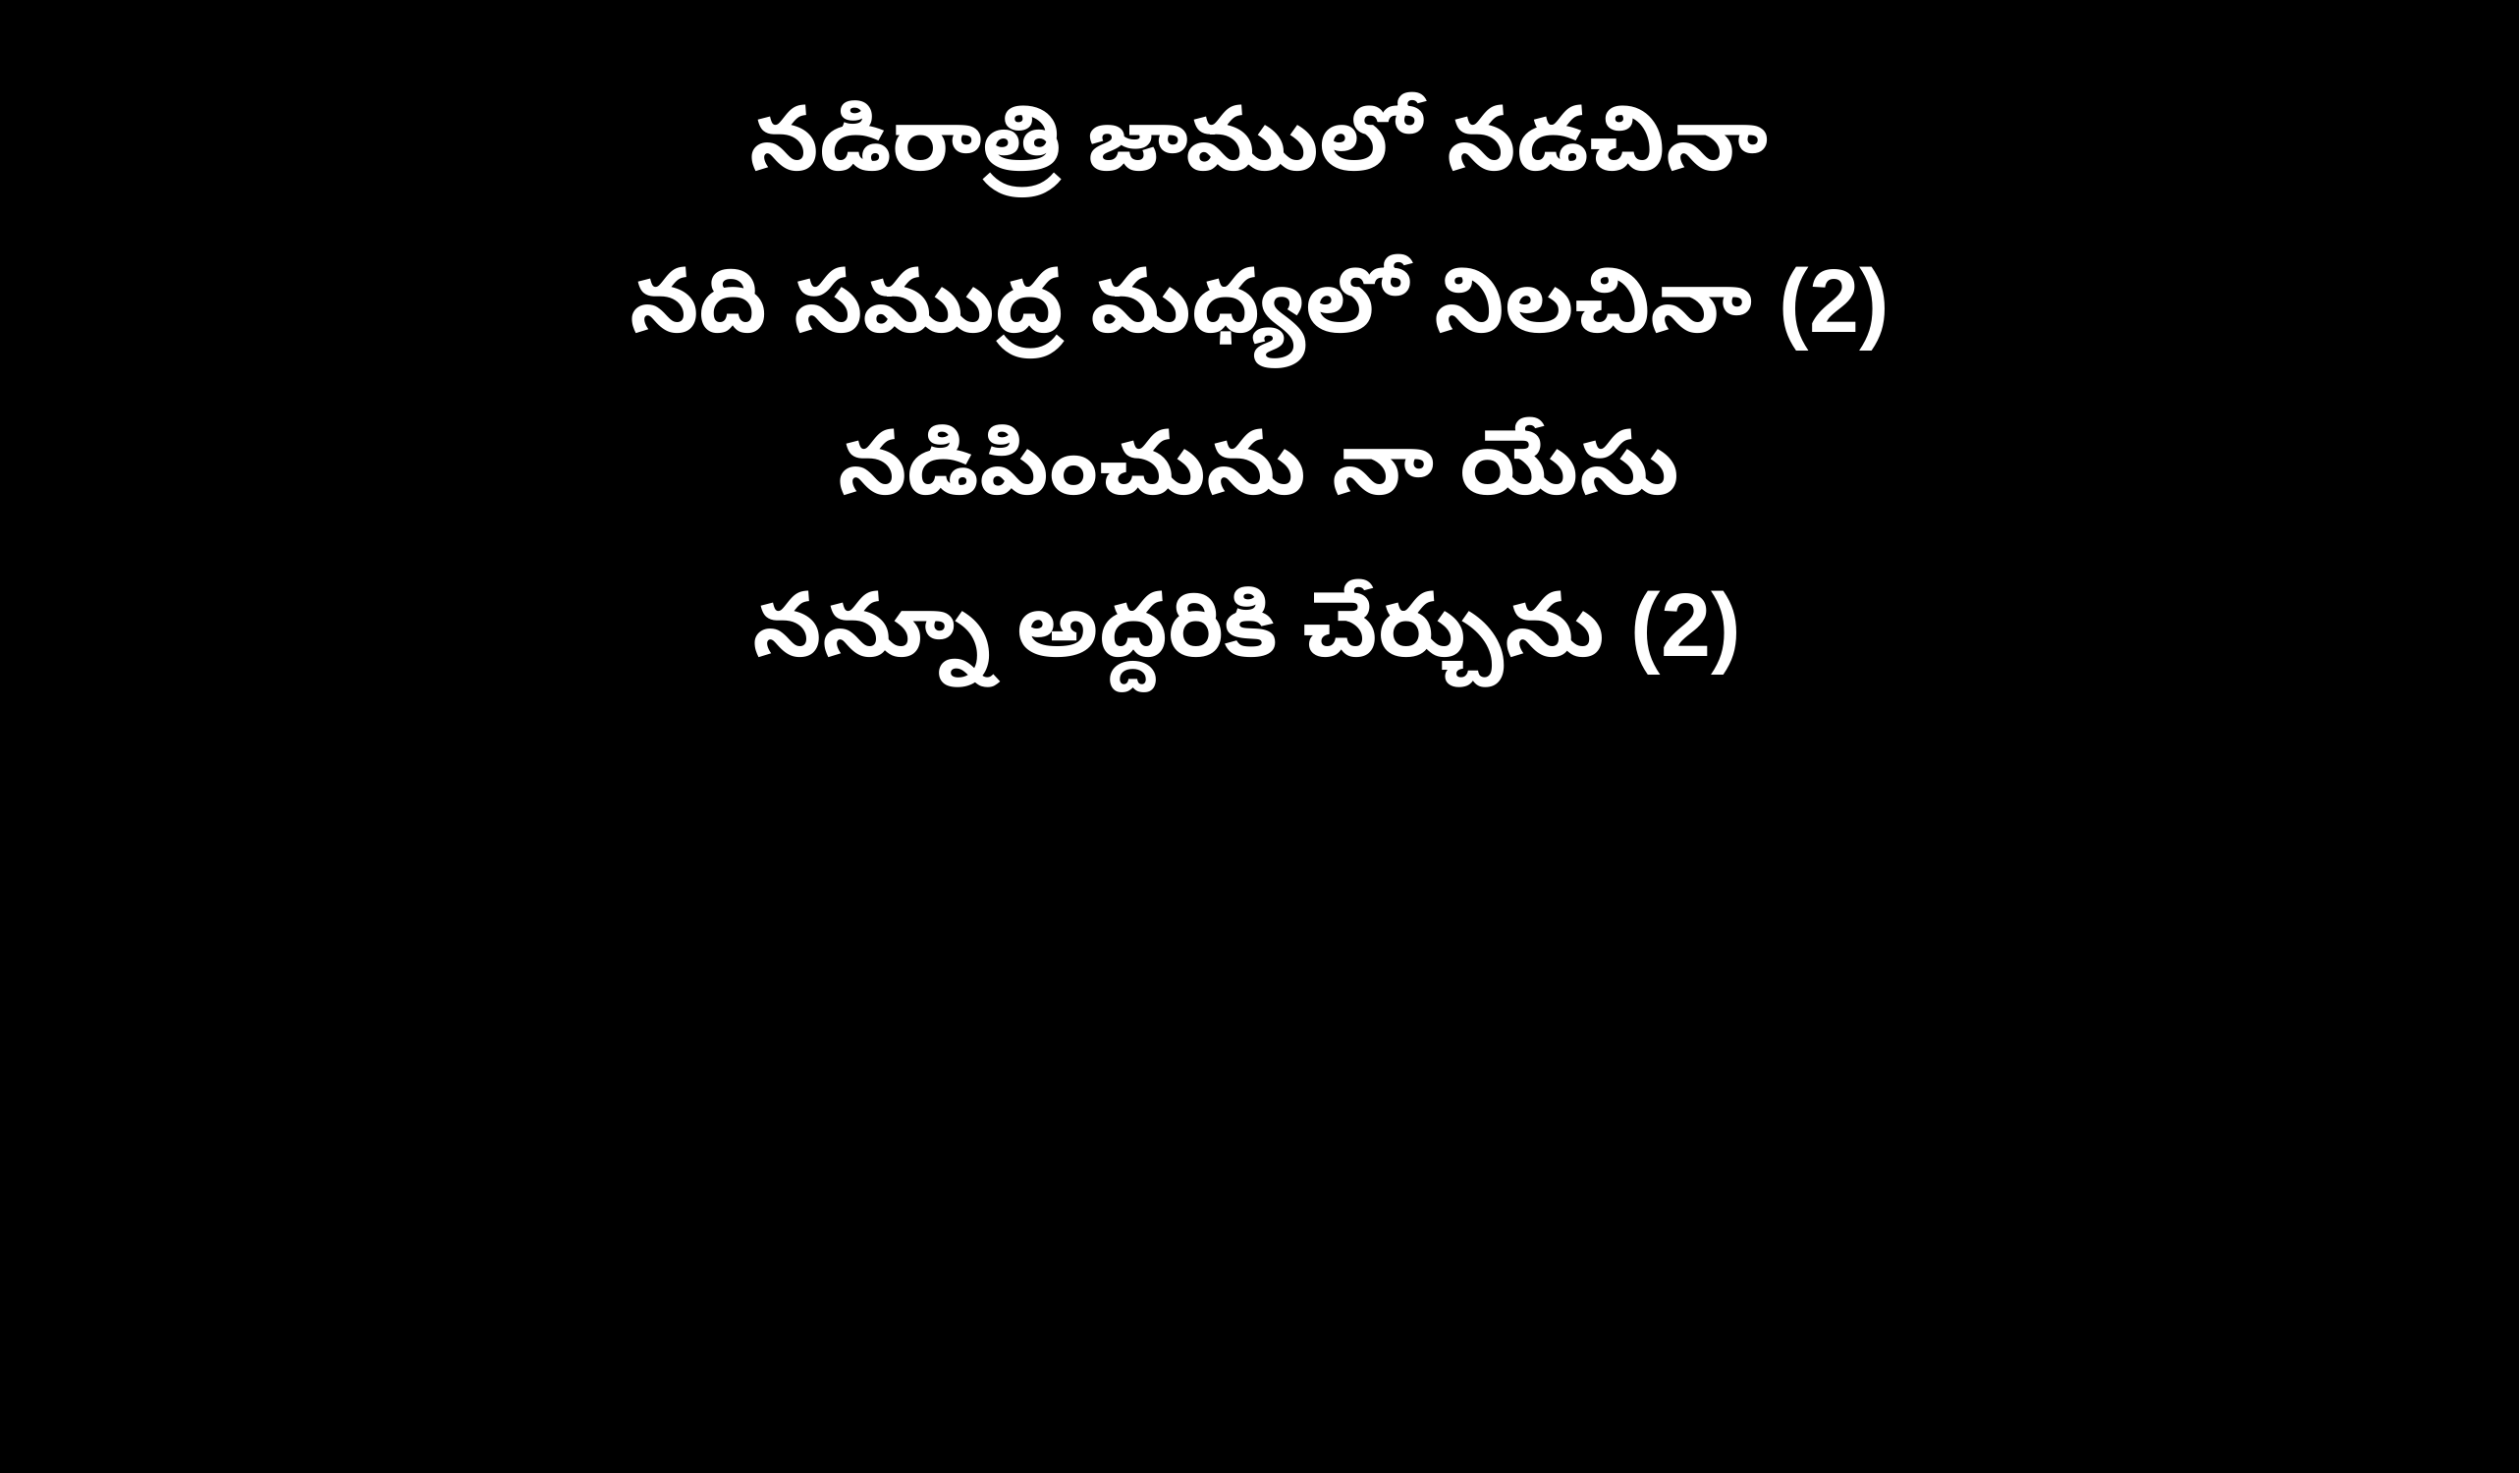

నడిరాత్రి జాములో నడచినా
నది సముద్ర మధ్యలో నిలచినా (2)
నడిపించును నా యేసు
నన్నూ అద్దరికి చేర్చును (2)